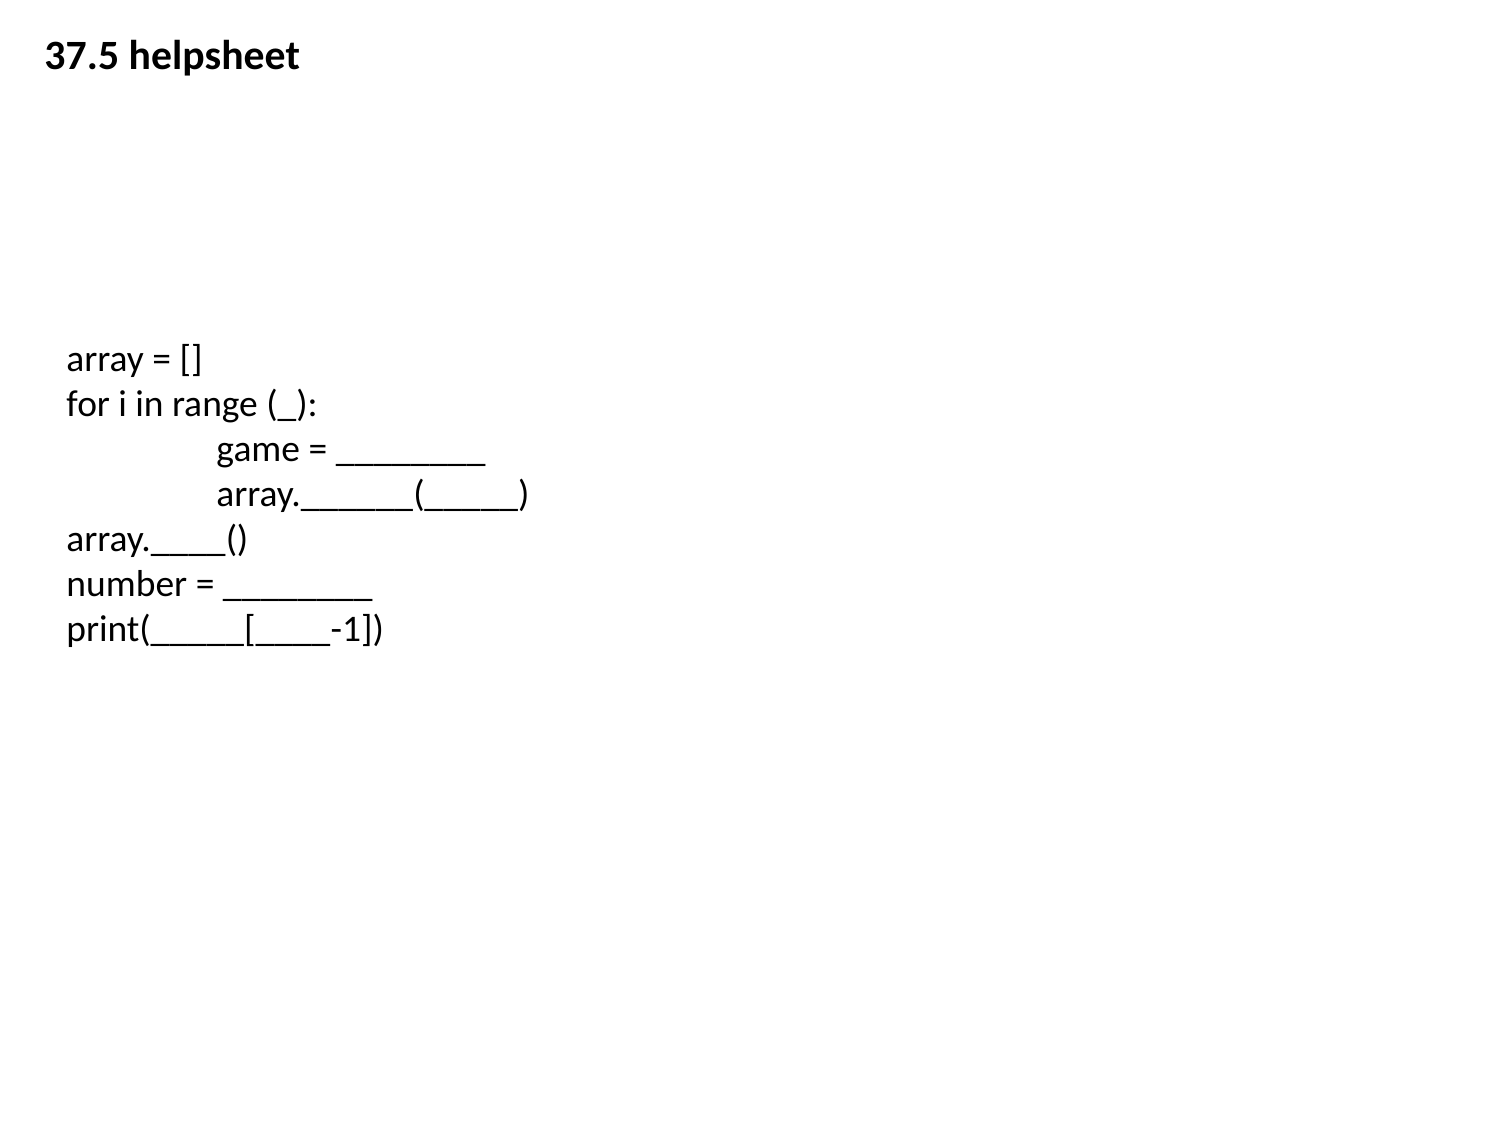

37.5 helpsheet
array = []
for i in range (_):
	game = ________
	array.______(_____)
array.____()
number = ________
print(_____[____-1])